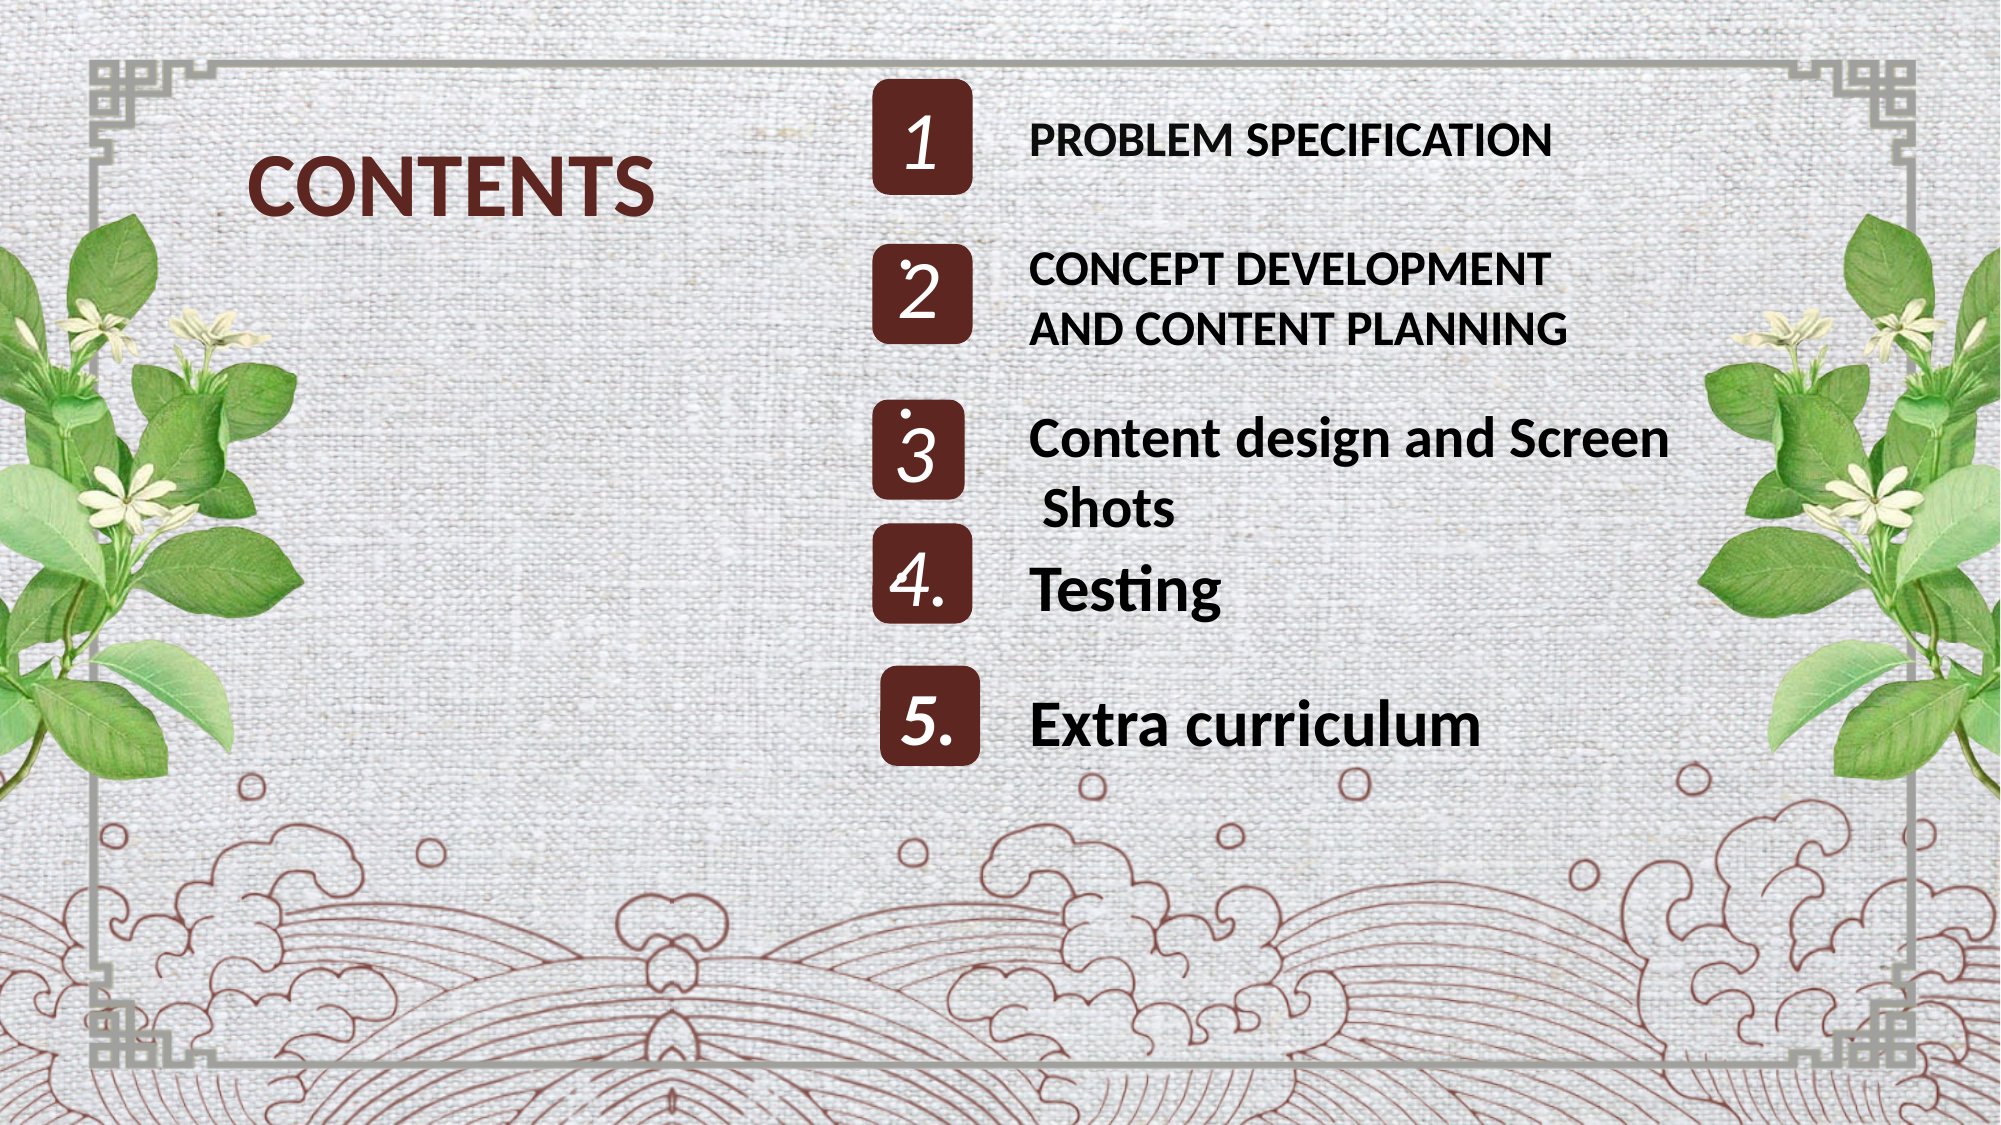

1.
PROBLEM SPECIFICATION
CONTENTS
2.
CONCEPT DEVELOPMENT
AND CONTENT PLANNING

3.
Content design and Screen
 Shots

4.

Extra curriculum
Testing

5.